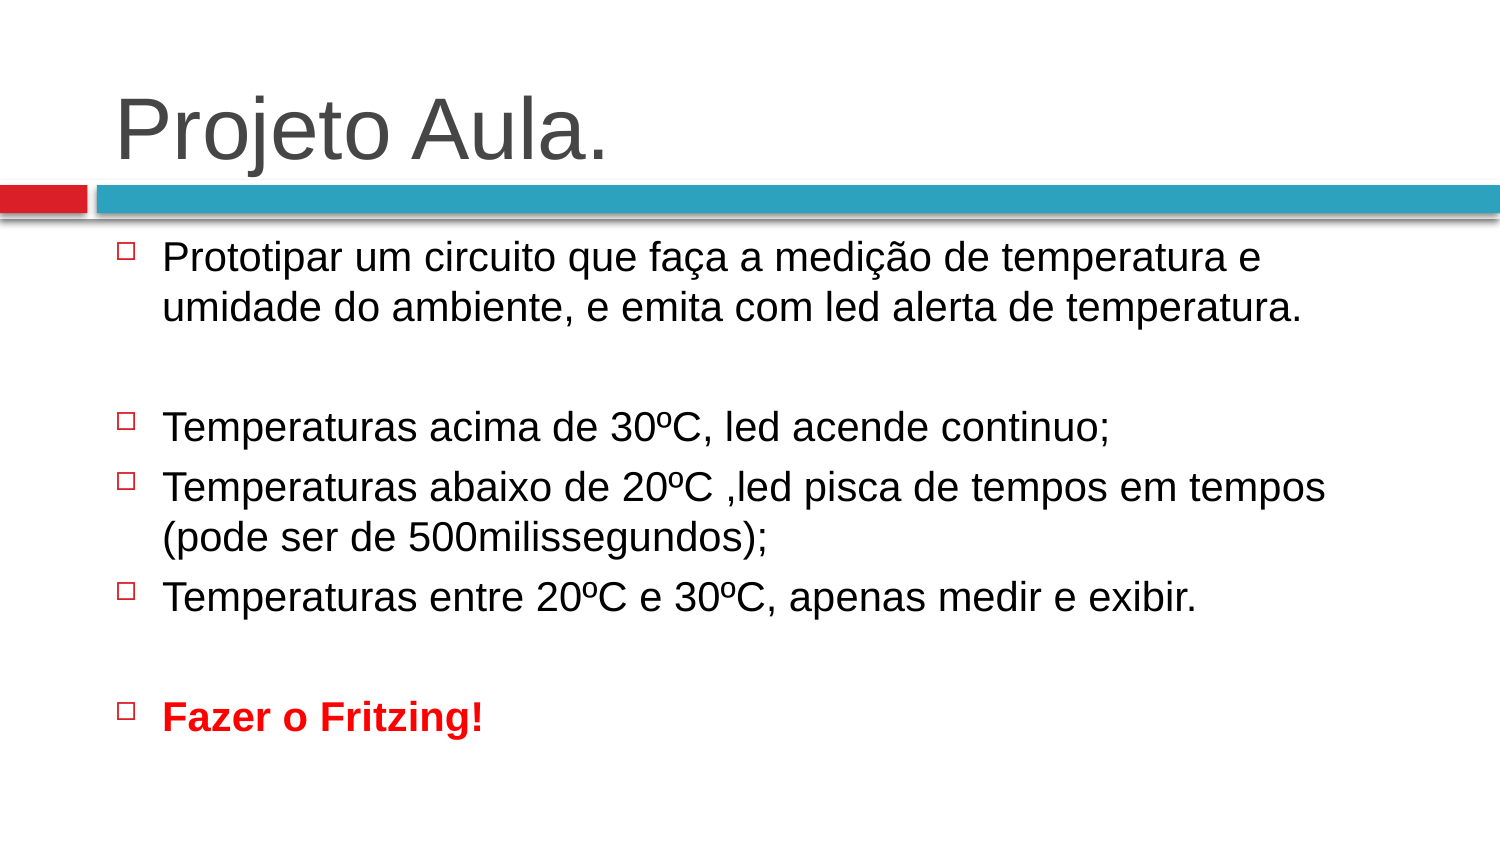

# Projeto Aula.
Prototipar um circuito que faça a medição de temperatura e umidade do ambiente, e emita com led alerta de temperatura.

Temperaturas acima de 30ºC, led acende continuo;
Temperaturas abaixo de 20ºC ,led pisca de tempos em tempos (pode ser de 500milissegundos);
Temperaturas entre 20ºC e 30ºC, apenas medir e exibir.

Fazer o Fritzing!